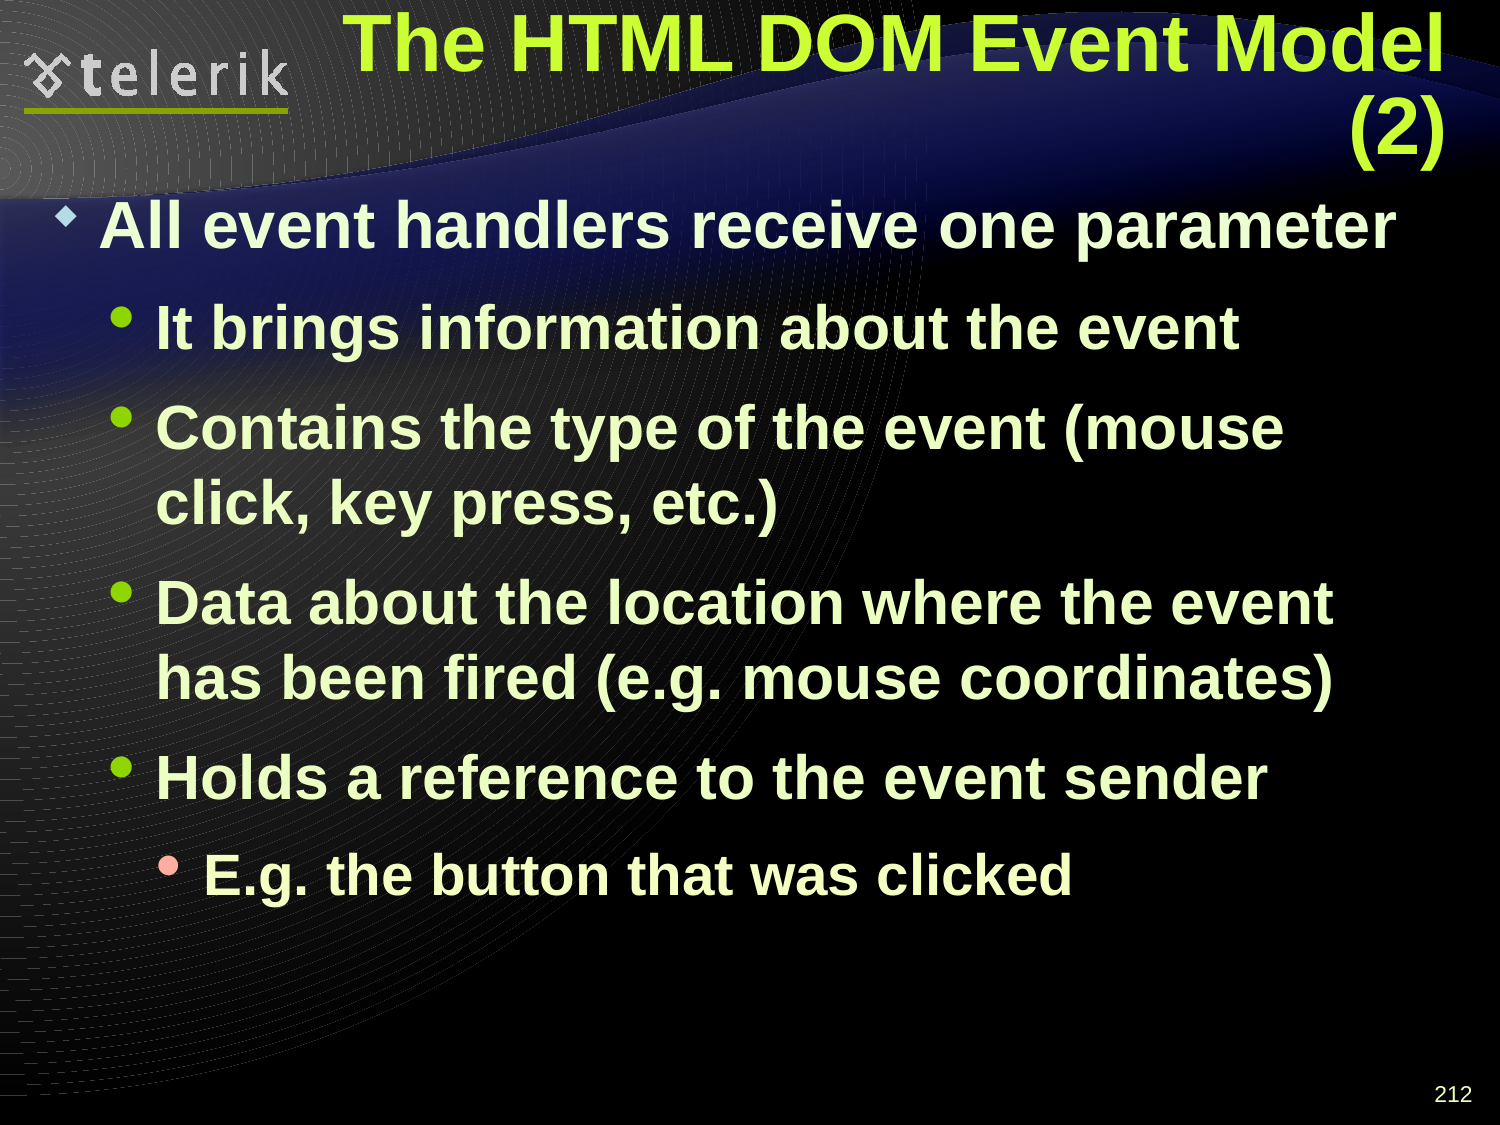

# The HTML DOM Event Model (2)
All event handlers receive one parameter
It brings information about the event
Contains the type of the event (mouse click, key press, etc.)
Data about the location where the event has been fired (e.g. mouse coordinates)
Holds a reference to the event sender
E.g. the button that was clicked
212